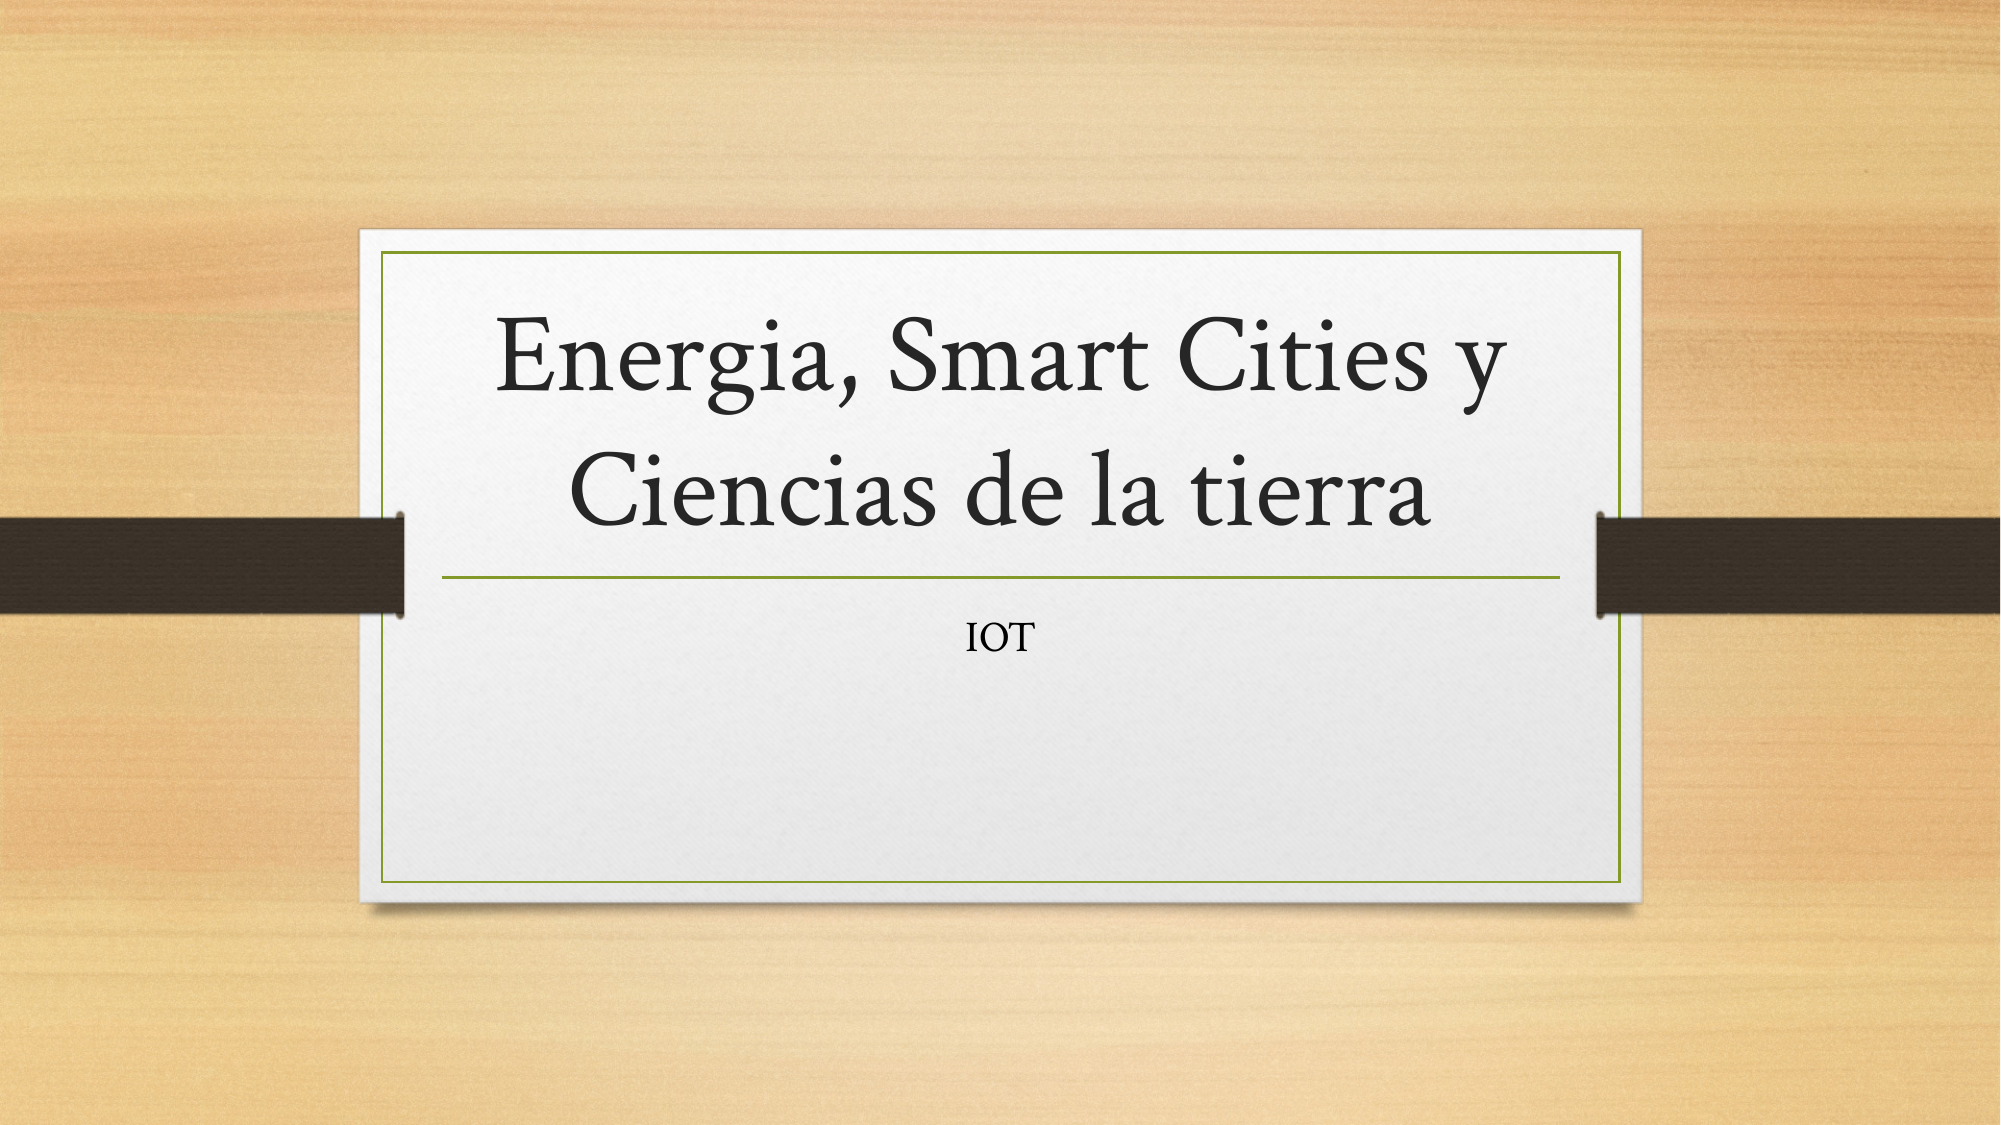

# Energia, Smart Cities y Ciencias de la tierra
IOT